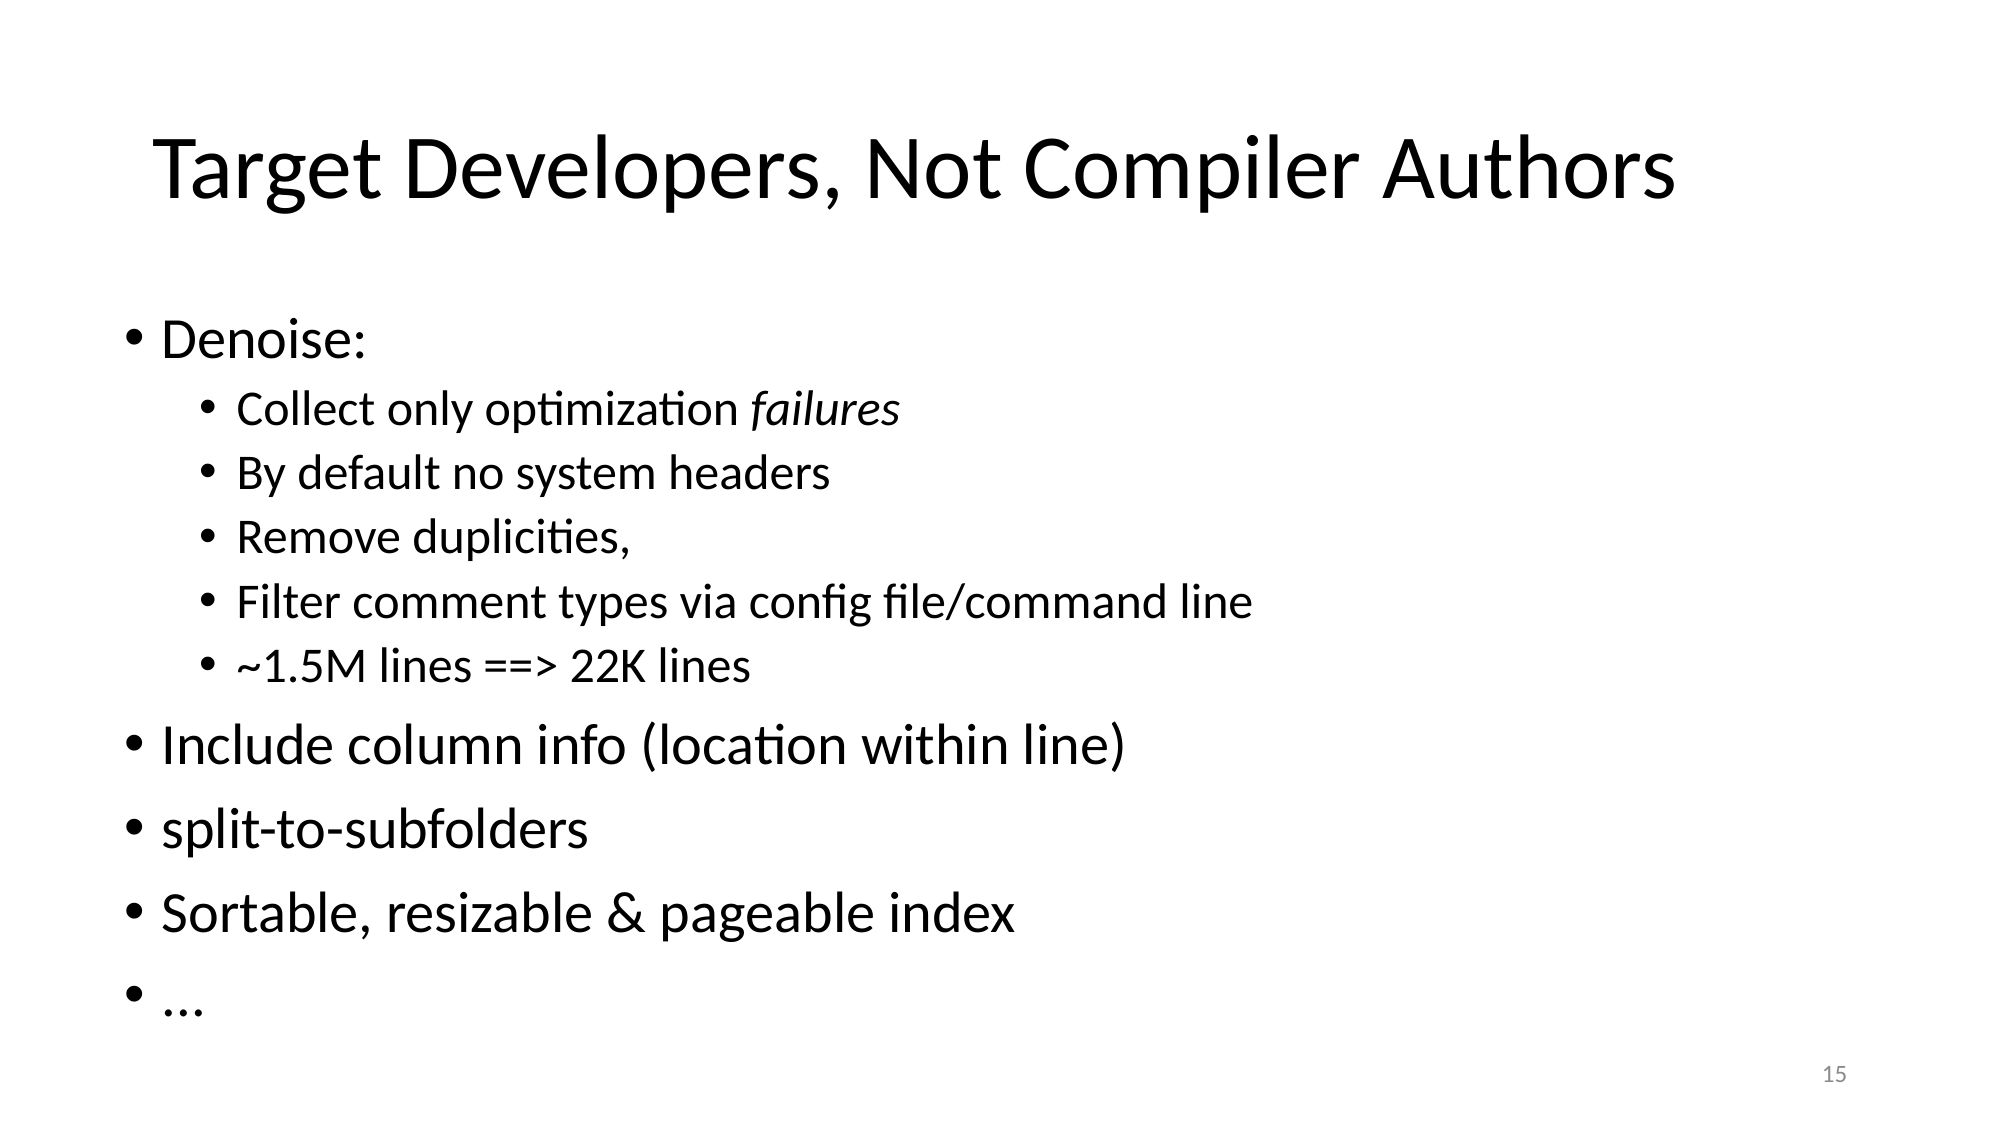

# Target Developers, Not Compiler Authors
Denoise:
Collect only optimization failures
By default no system headers
Remove duplicities,
Filter comment types via config file/command line
~1.5M lines ==> 22K lines
Include column info (location within line)
split-to-subfolders
Sortable, resizable & pageable index
...
15